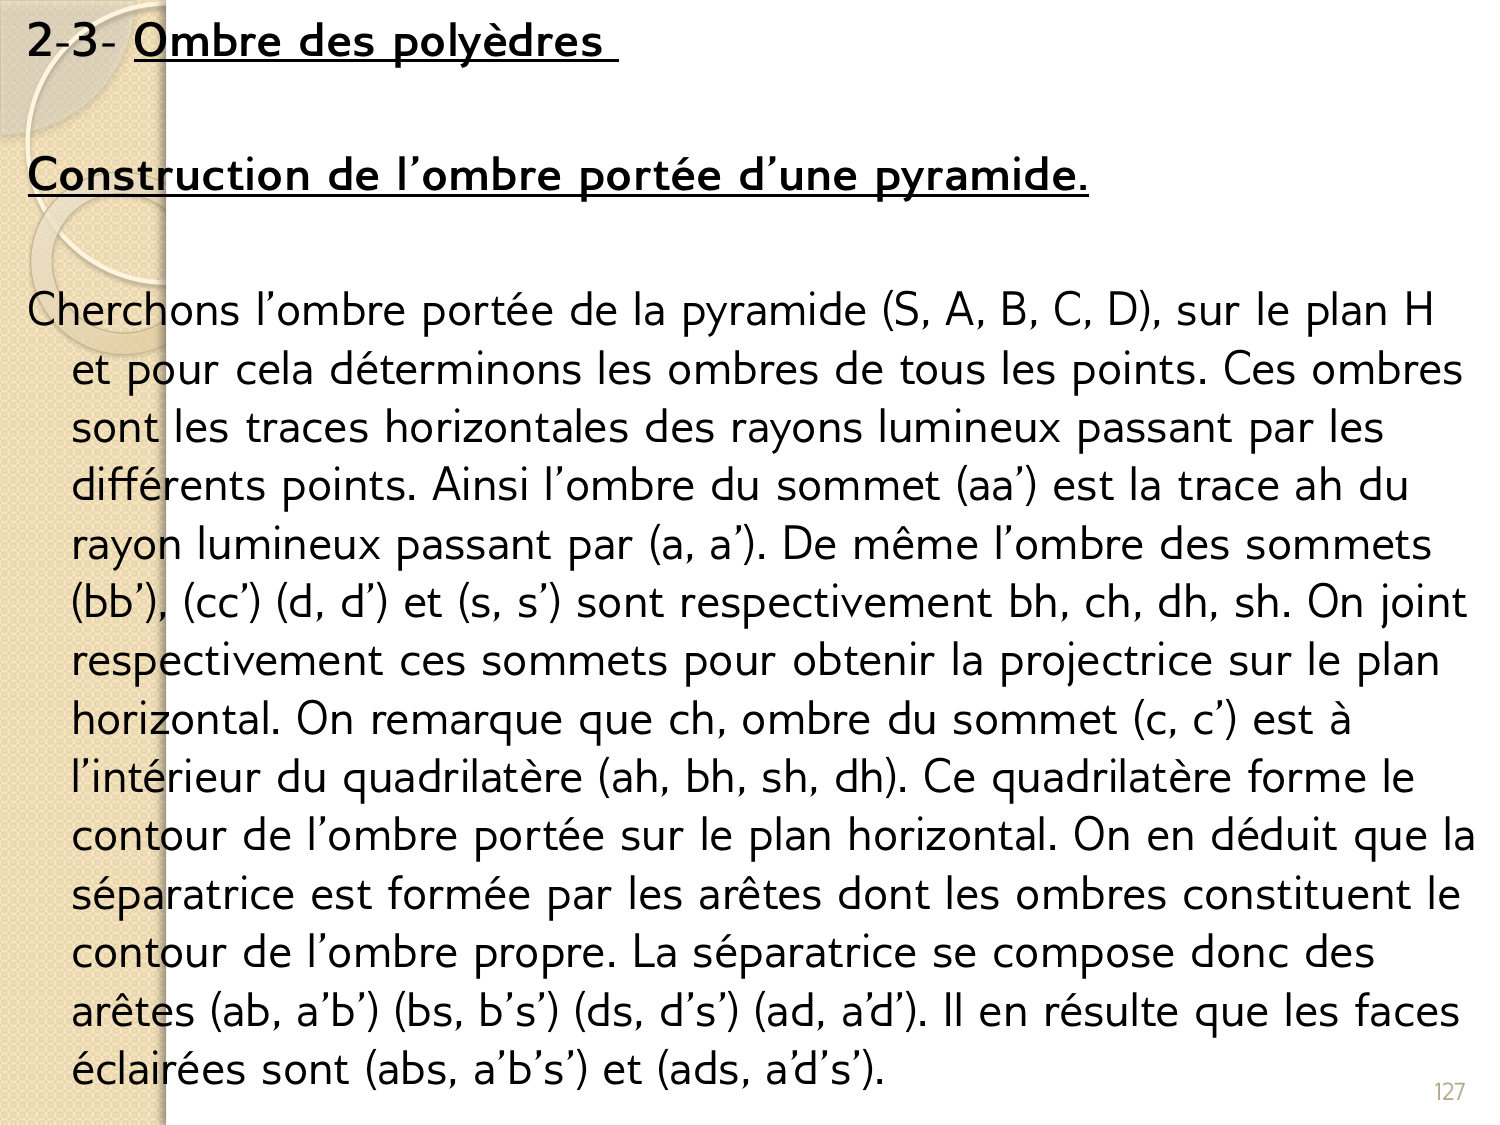

2-3- Ombre des polyèdres

Construction de l’ombre portée d’une pyramide.

Cherchons l’ombre portée de la pyramide (S, A, B, C, D), sur le plan H et pour cela déterminons les ombres de tous les points. Ces ombres sont les traces horizontales des rayons lumineux passant par les différents points. Ainsi l’ombre du sommet (aa’) est la trace ah du rayon lumineux passant par (a, a’). De même l’ombre des sommets (bb’), (cc’) (d, d’) et (s, s’) sont respectivement bh, ch, dh, sh. On joint respectivement ces sommets pour obtenir la projectrice sur le plan horizontal. On remarque que ch, ombre du sommet (c, c’) est à l’intérieur du quadrilatère (ah, bh, sh, dh). Ce quadrilatère forme le contour de l’ombre portée sur le plan horizontal. On en déduit que la séparatrice est formée par les arêtes dont les ombres constituent le contour de l’ombre propre. La séparatrice se compose donc des arêtes (ab, a’b’) (bs, b’s’) (ds, d’s’) (ad, a’d’). Il en résulte que les faces éclairées sont (abs, a’b’s’) et (ads, a’d’s’).

127